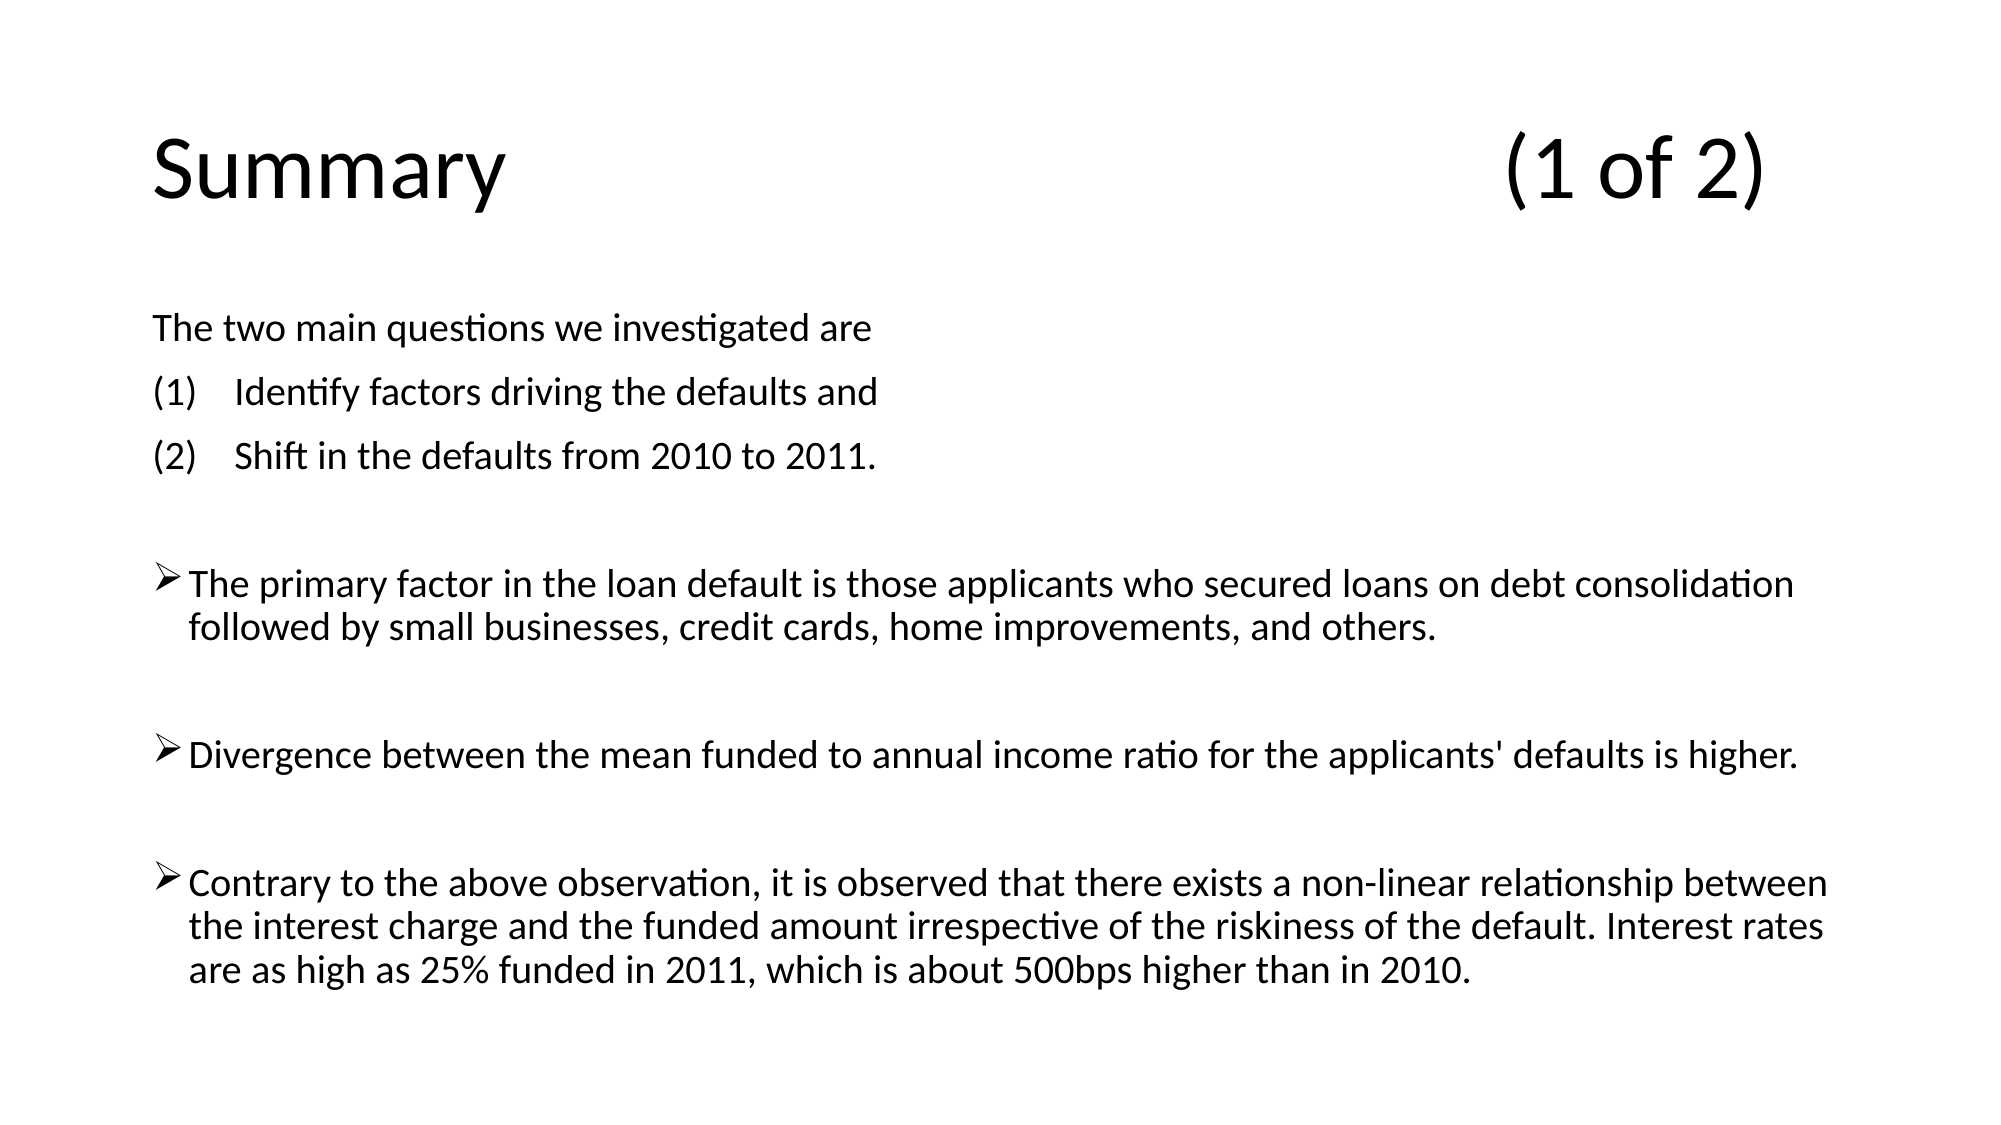

# Summary							(1 of 2)
The two main questions we investigated are
Identify factors driving the defaults and
Shift in the defaults from 2010 to 2011.

The primary factor in the loan default is those applicants who secured loans on debt consolidation followed by small businesses, credit cards, home improvements, and others.

Divergence between the mean funded to annual income ratio for the applicants' defaults is higher.

Contrary to the above observation, it is observed that there exists a non-linear relationship between the interest charge and the funded amount irrespective of the riskiness of the default. Interest rates are as high as 25% funded in 2011, which is about 500bps higher than in 2010.